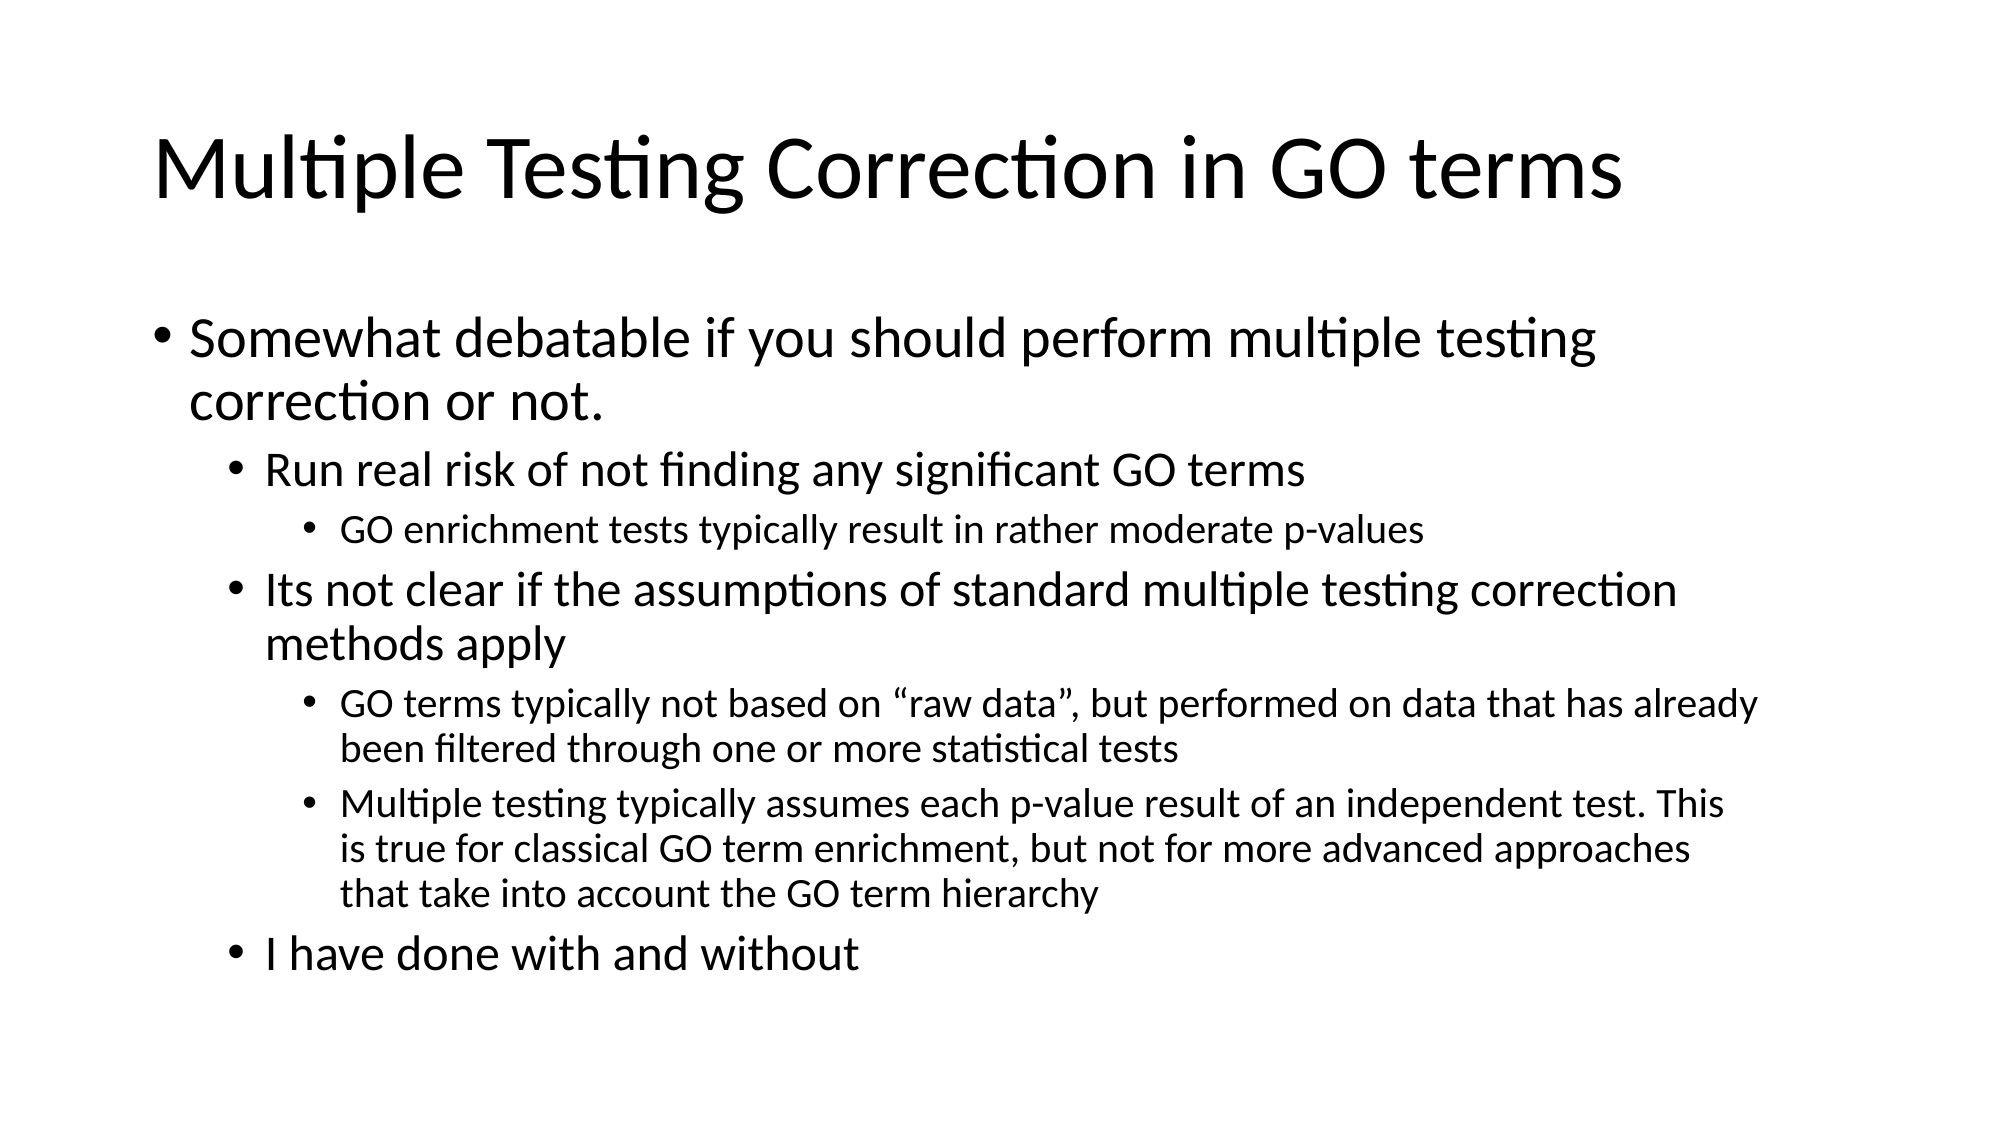

# Multiple Testing Correction in GO terms
Somewhat debatable if you should perform multiple testing correction or not.
Run real risk of not finding any significant GO terms
GO enrichment tests typically result in rather moderate p-values
Its not clear if the assumptions of standard multiple testing correction methods apply
GO terms typically not based on “raw data”, but performed on data that has already been filtered through one or more statistical tests
Multiple testing typically assumes each p-value result of an independent test. This is true for classical GO term enrichment, but not for more advanced approaches that take into account the GO term hierarchy
I have done with and without